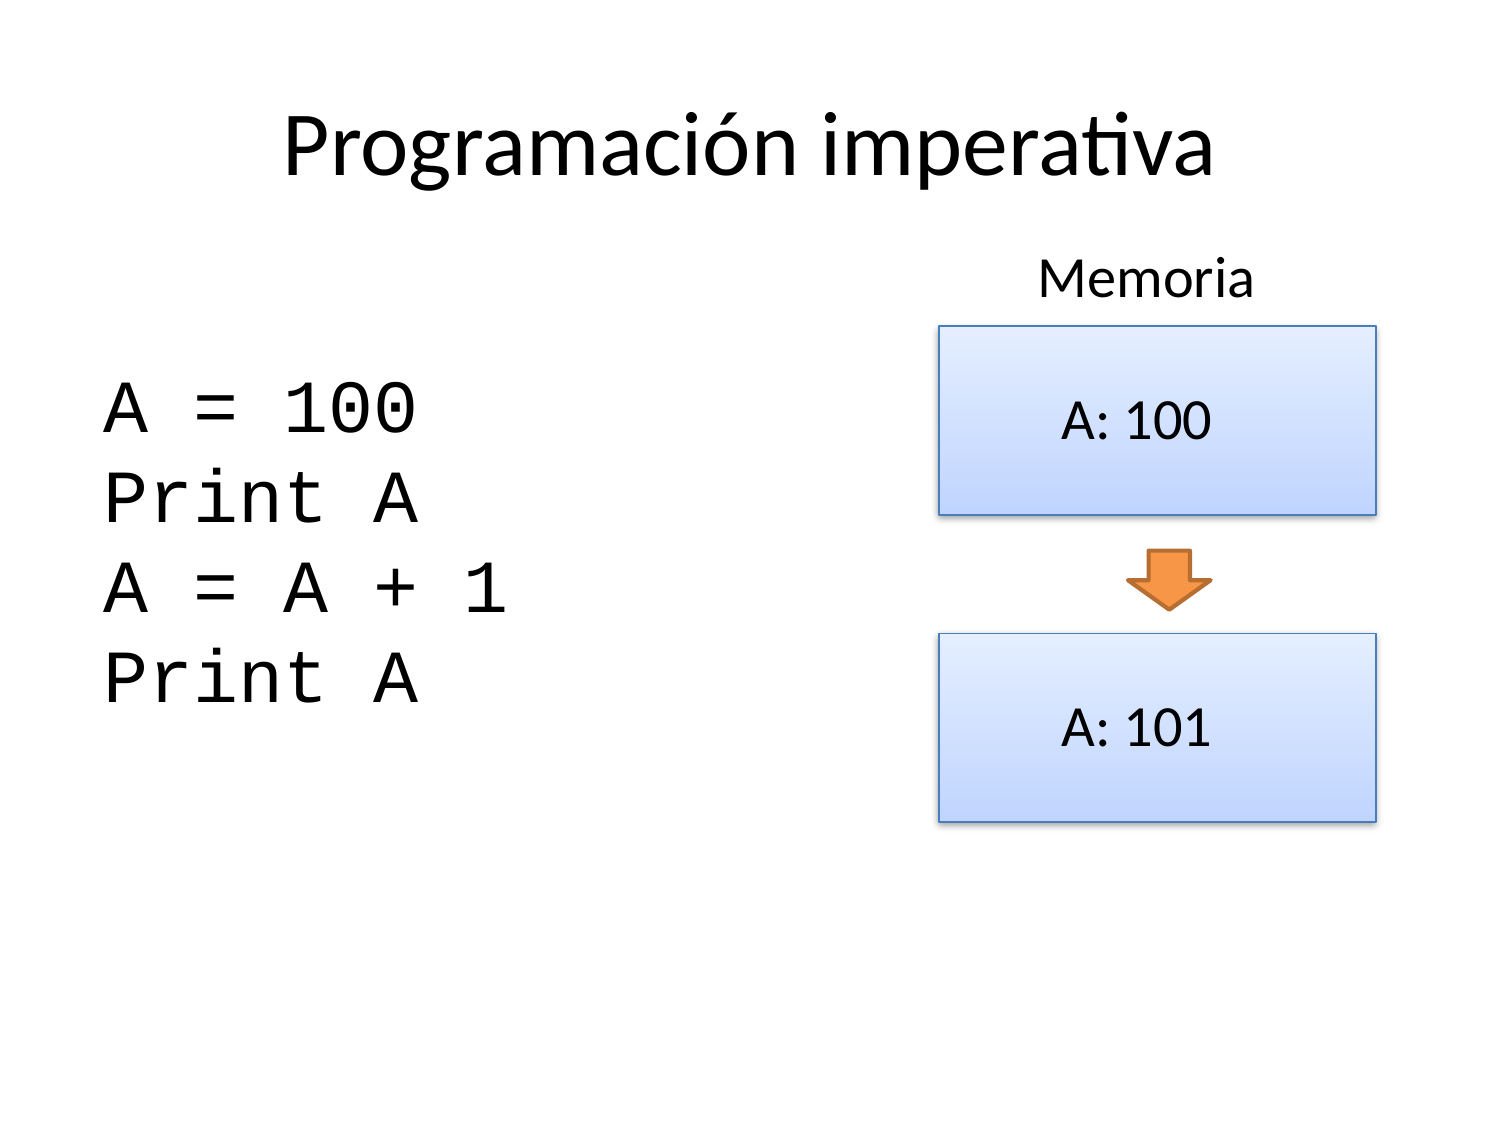

# Programación imperativa
Memoria

A = 100
Print A
A = A + 1
Print A
A: 100

A: 101